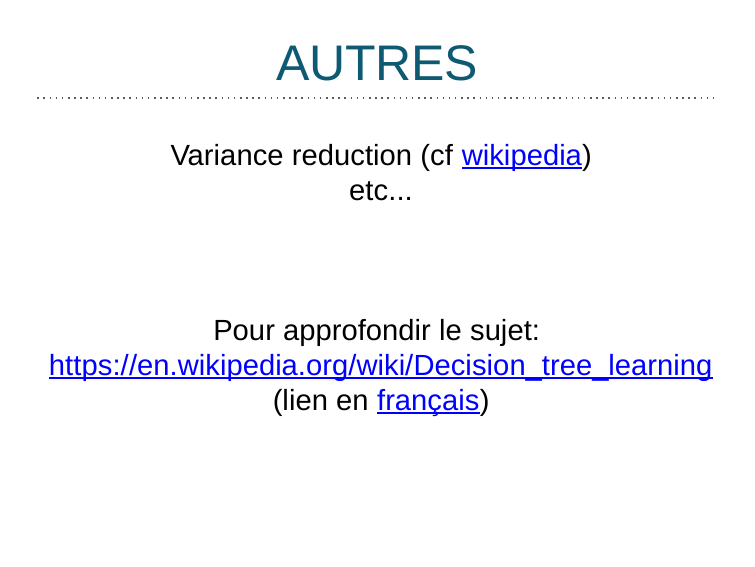

# AUTRES
Variance reduction (cf wikipedia)
etc...

Pour approfondir le sujet: https://en.wikipedia.org/wiki/Decision_tree_learning
(lien en français)